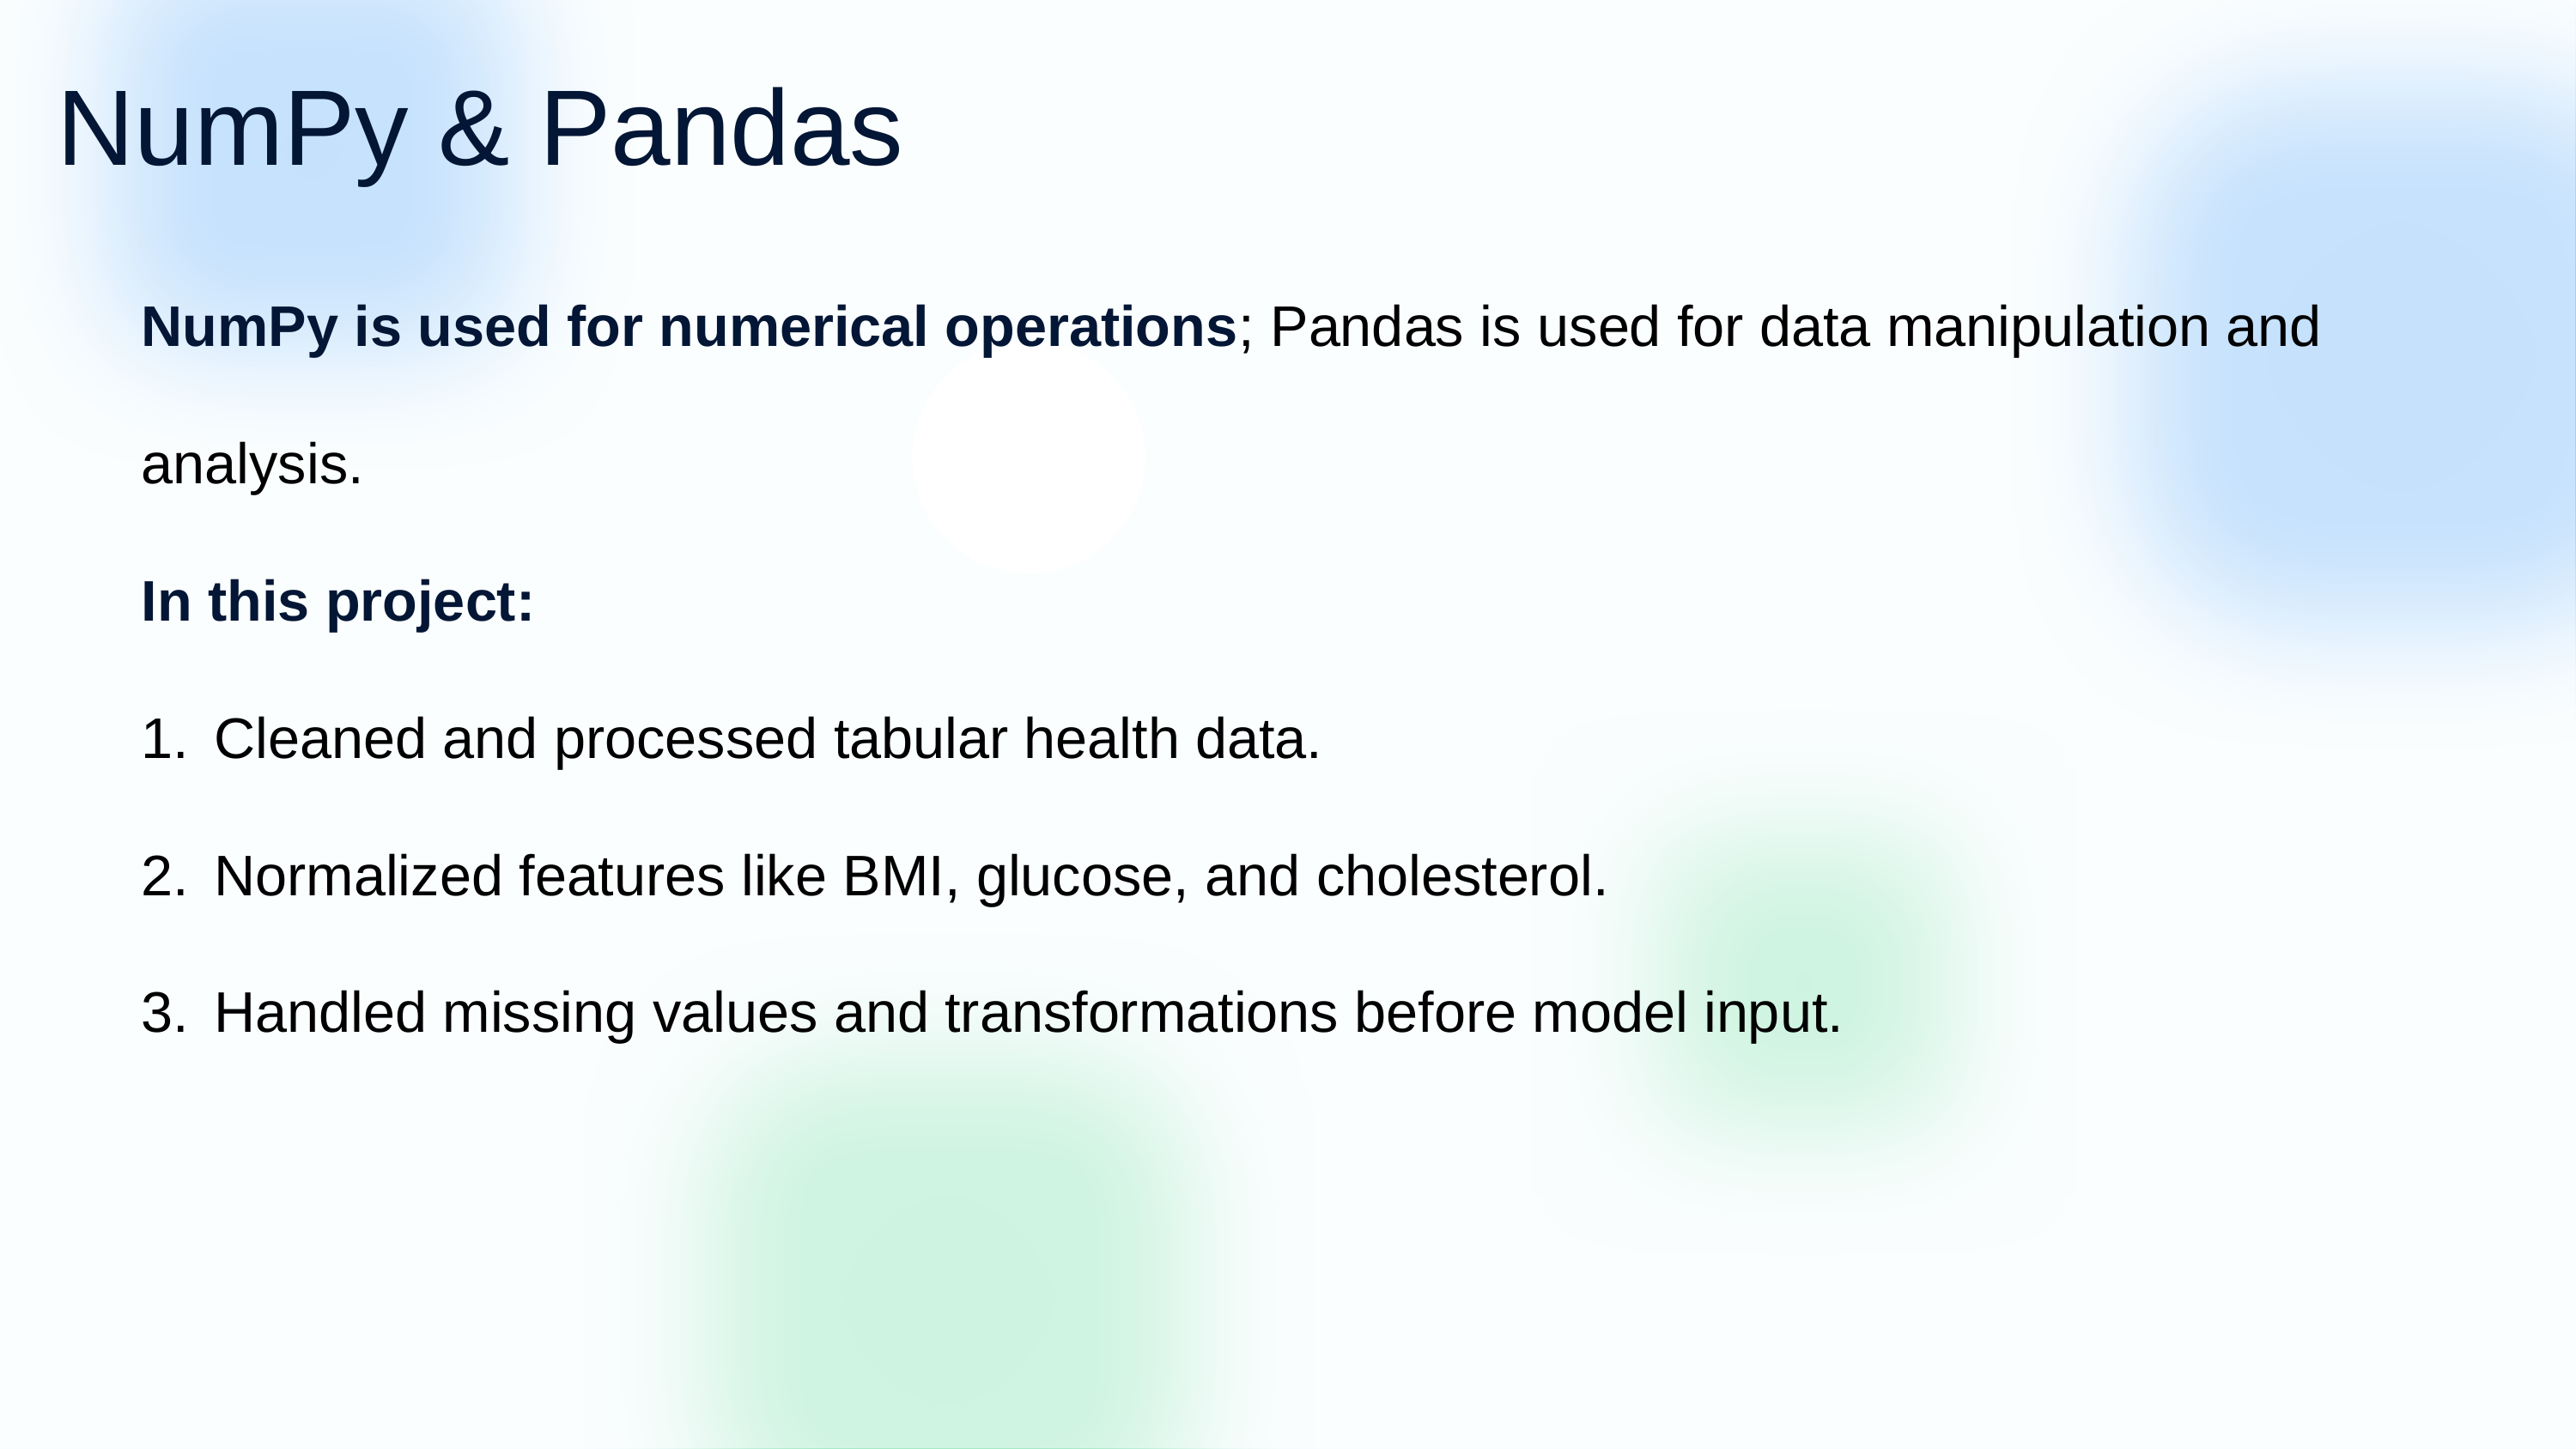

NumPy & Pandas
NumPy is used for numerical operations; Pandas is used for data manipulation and analysis.
In this project:
Cleaned and processed tabular health data.
Normalized features like BMI, glucose, and cholesterol.
Handled missing values and transformations before model input.